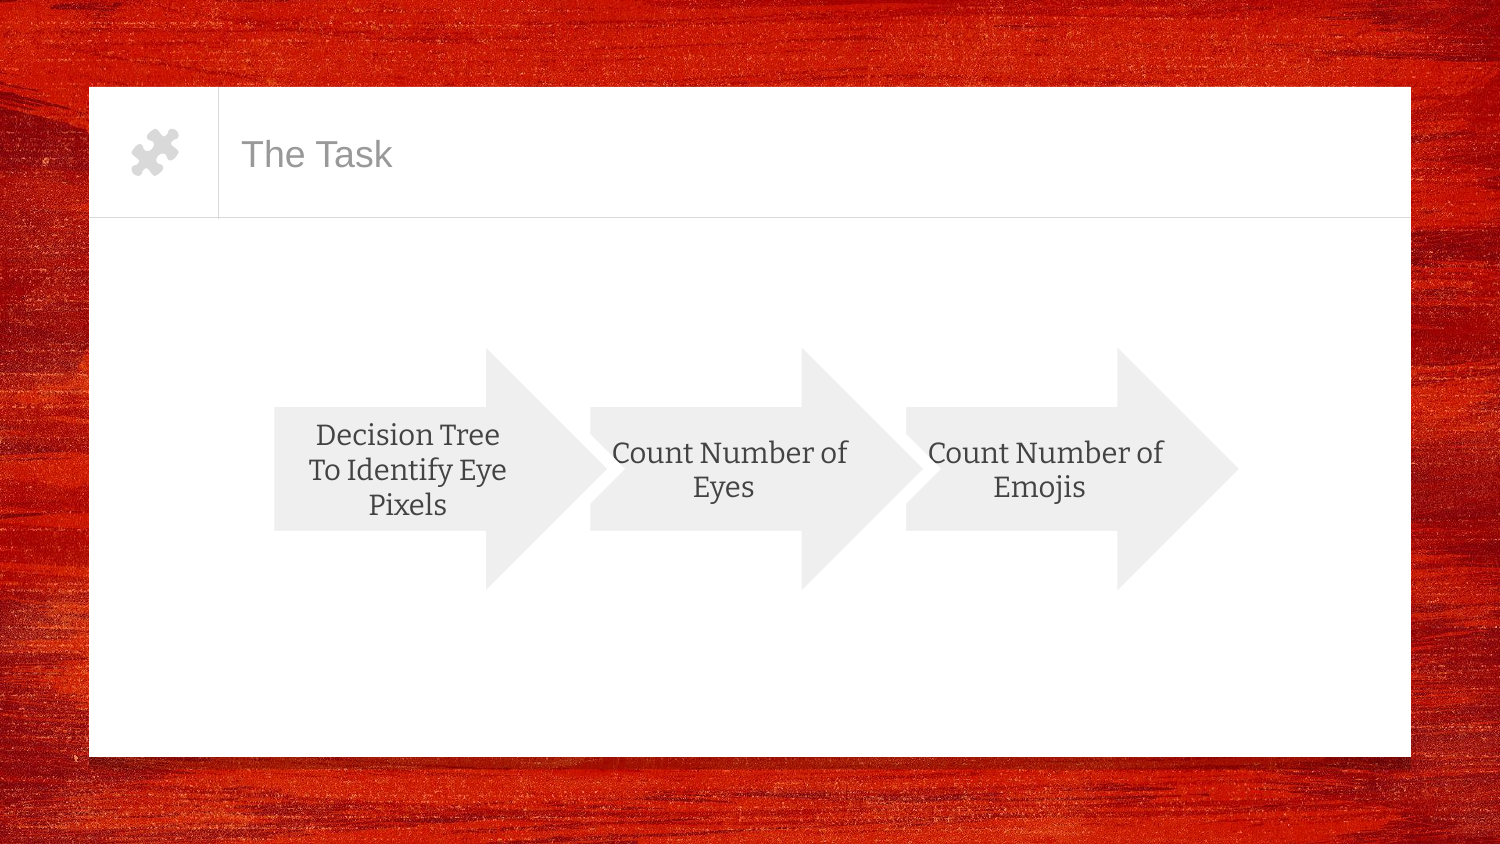

# The Task

Decision Tree
To Identify Eye Pixels
  Count Number of Eyes
  Count Number of Emojis